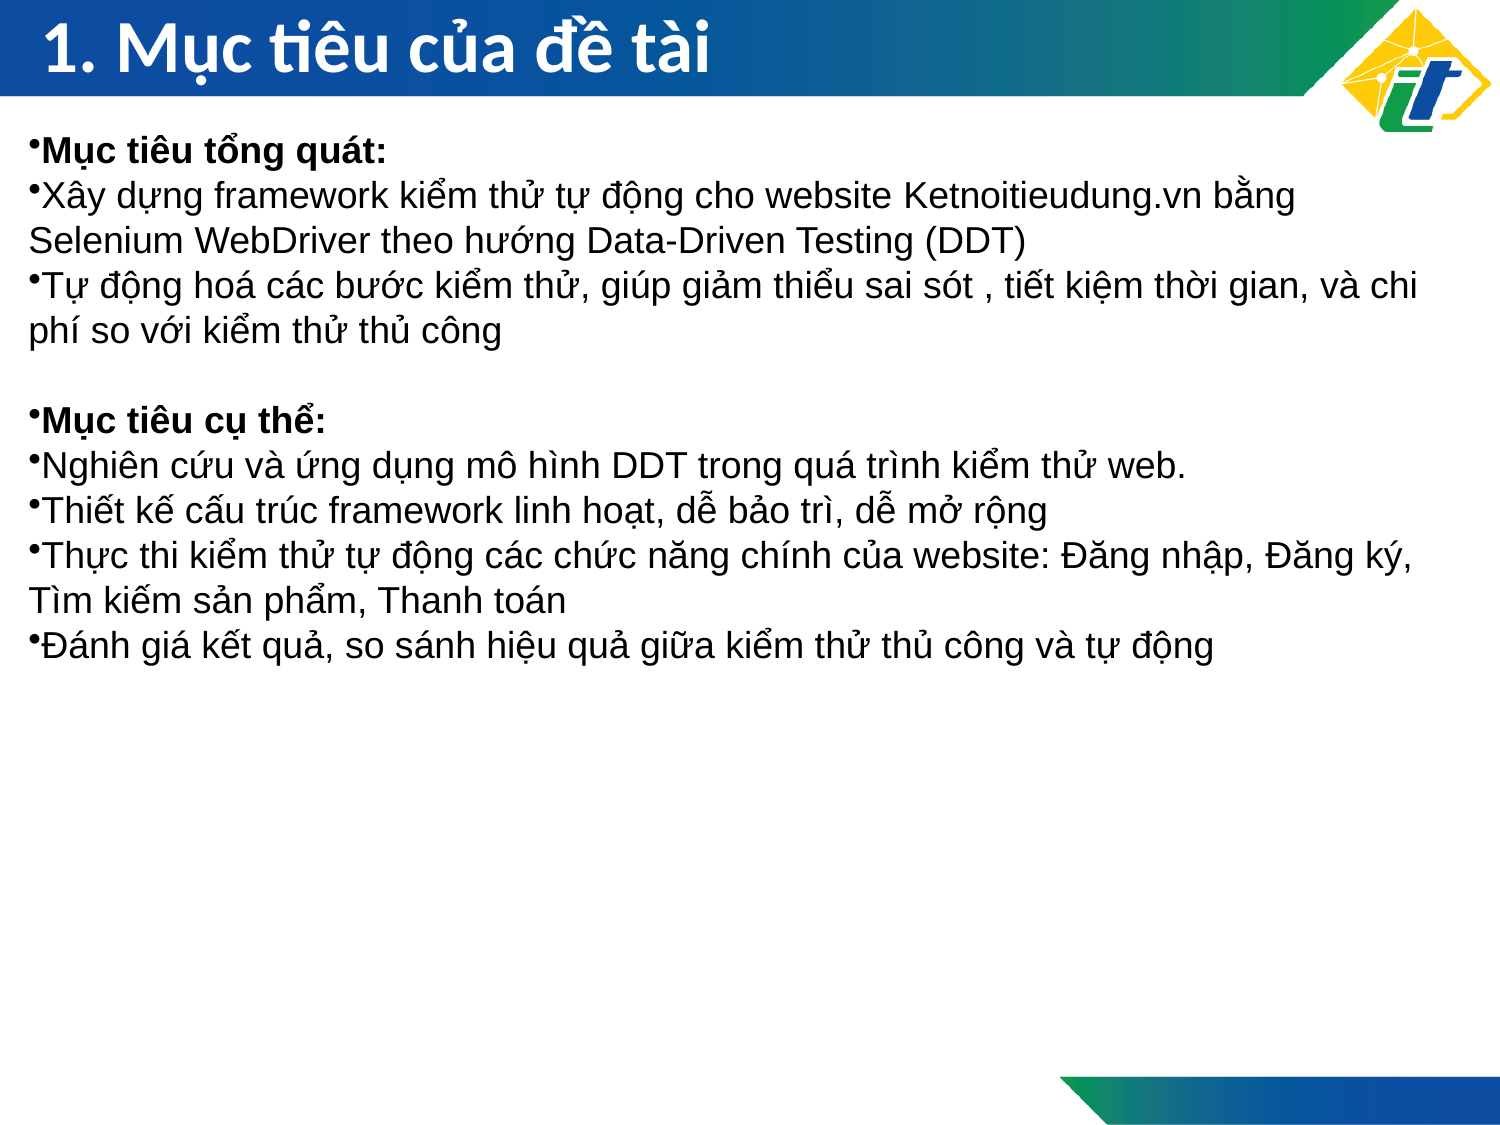

# 1. Mục tiêu của đề tài
Mục tiêu tổng quát:
Xây dựng framework kiểm thử tự động cho website Ketnoitieudung.vn bằng Selenium WebDriver theo hướng Data-Driven Testing (DDT)
Tự động hoá các bước kiểm thử, giúp giảm thiểu sai sót , tiết kiệm thời gian, và chi phí so với kiểm thử thủ công

Mục tiêu cụ thể:
Nghiên cứu và ứng dụng mô hình DDT trong quá trình kiểm thử web.
Thiết kế cấu trúc framework linh hoạt, dễ bảo trì, dễ mở rộng
Thực thi kiểm thử tự động các chức năng chính của website: Đăng nhập, Đăng ký, Tìm kiếm sản phẩm, Thanh toán
Đánh giá kết quả, so sánh hiệu quả giữa kiểm thử thủ công và tự động